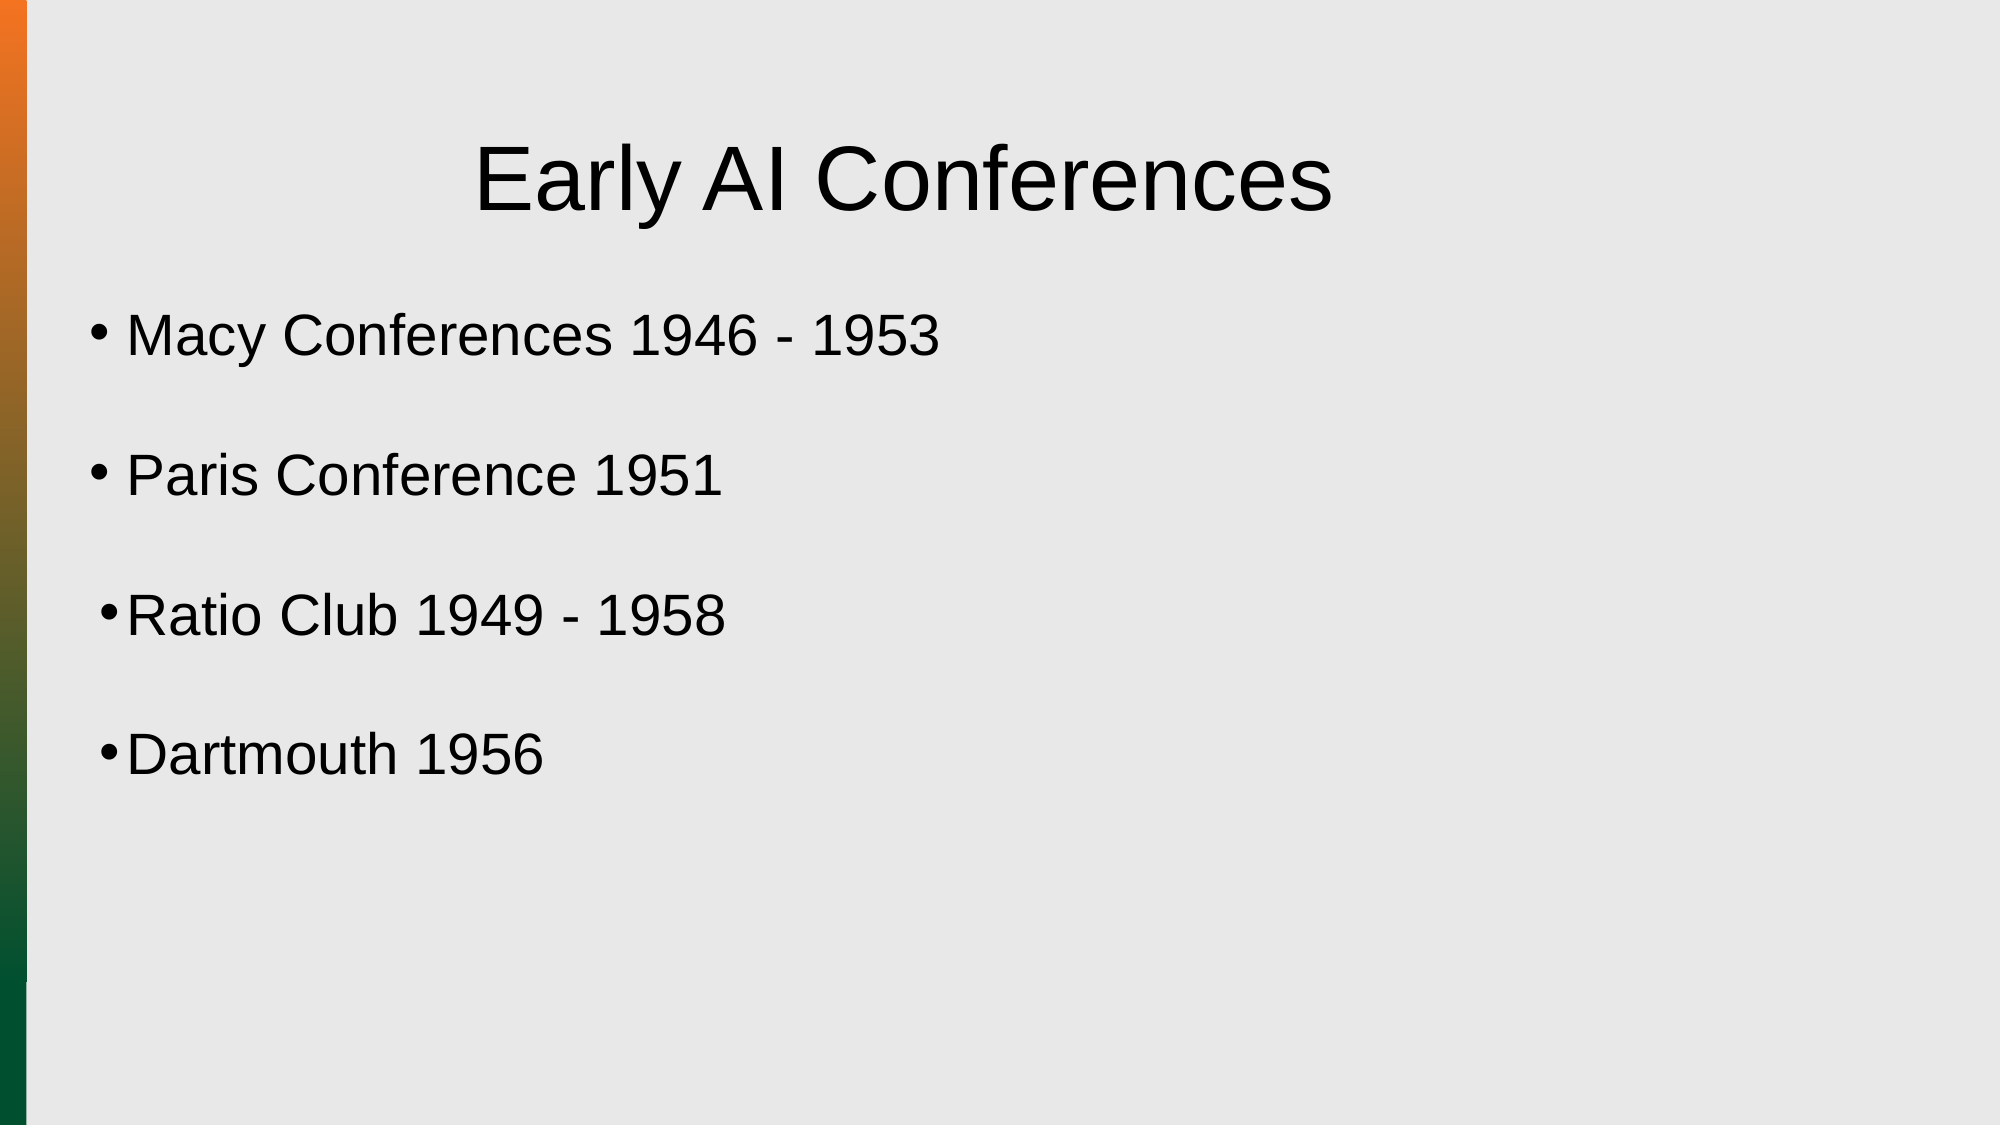

# Early AI Conferences
Macy Conferences 1946 - 1953

Paris Conference 1951

Ratio Club 1949 - 1958

Dartmouth 1956